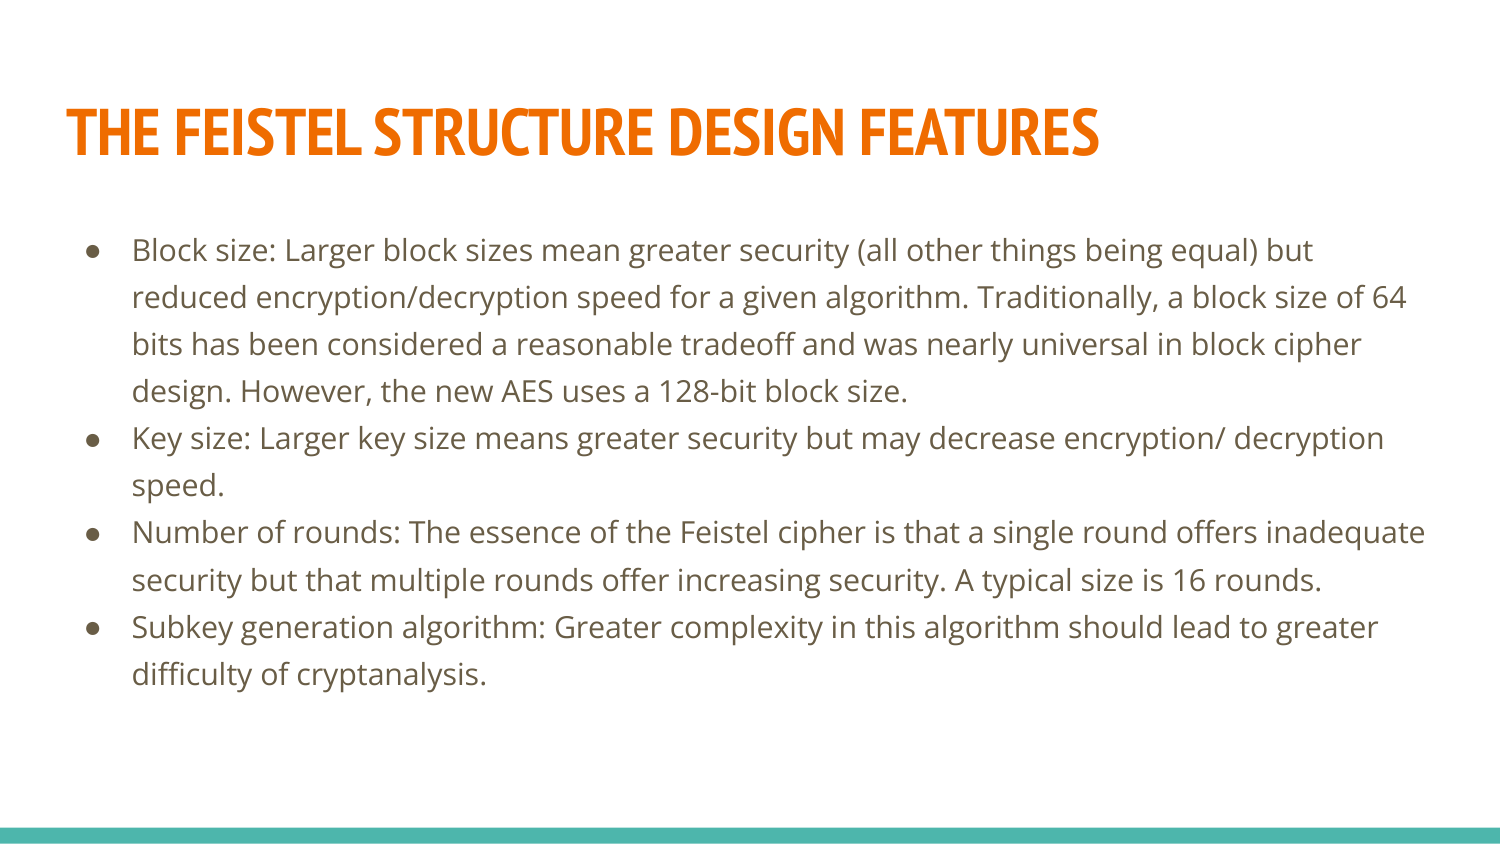

# THE FEISTEL STRUCTURE DESIGN FEATURES

Block size: Larger block sizes mean greater security (all other things being equal) but reduced encryption/decryption speed for a given algorithm. Traditionally, a block size of 64 bits has been considered a reasonable tradeoff and was nearly universal in block cipher design. However, the new AES uses a 128-bit block size.
Key size: Larger key size means greater security but may decrease encryption/ decryption speed.
Number of rounds: The essence of the Feistel cipher is that a single round offers inadequate security but that multiple rounds offer increasing security. A typical size is 16 rounds.
Subkey generation algorithm: Greater complexity in this algorithm should lead to greater difficulty of cryptanalysis.